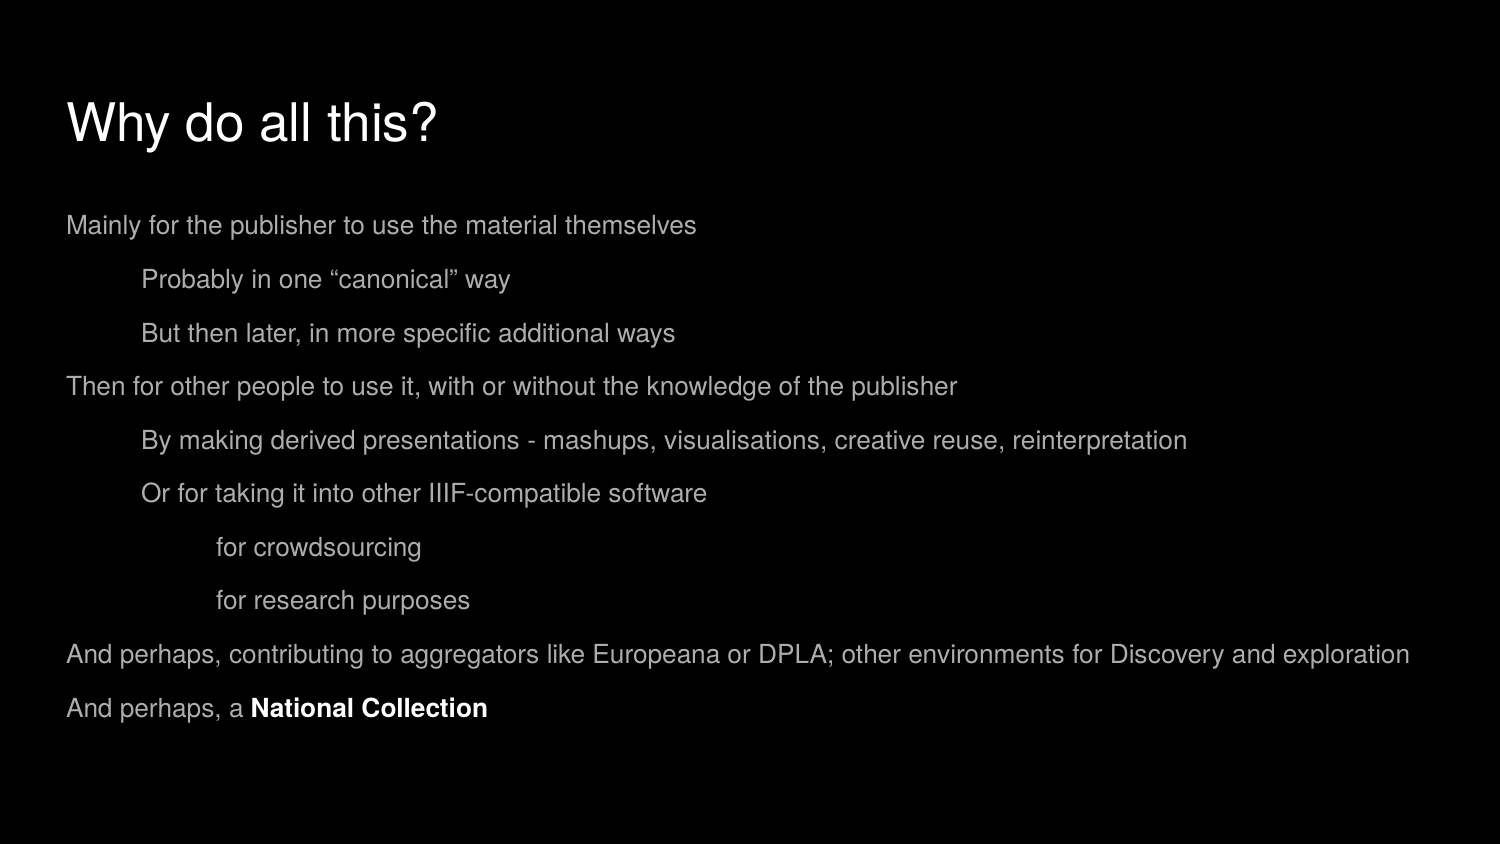

# Why do all this?
Mainly for the publisher to use the material themselves
Probably in one “canonical” way
But then later, in more specific additional ways
Then for other people to use it, with or without the knowledge of the publisher
By making derived presentations - mashups, visualisations, creative reuse, reinterpretation
Or for taking it into other IIIF-compatible software
for crowdsourcing
for research purposes
And perhaps, contributing to aggregators like Europeana or DPLA; other environments for Discovery and exploration
And perhaps, a National Collection